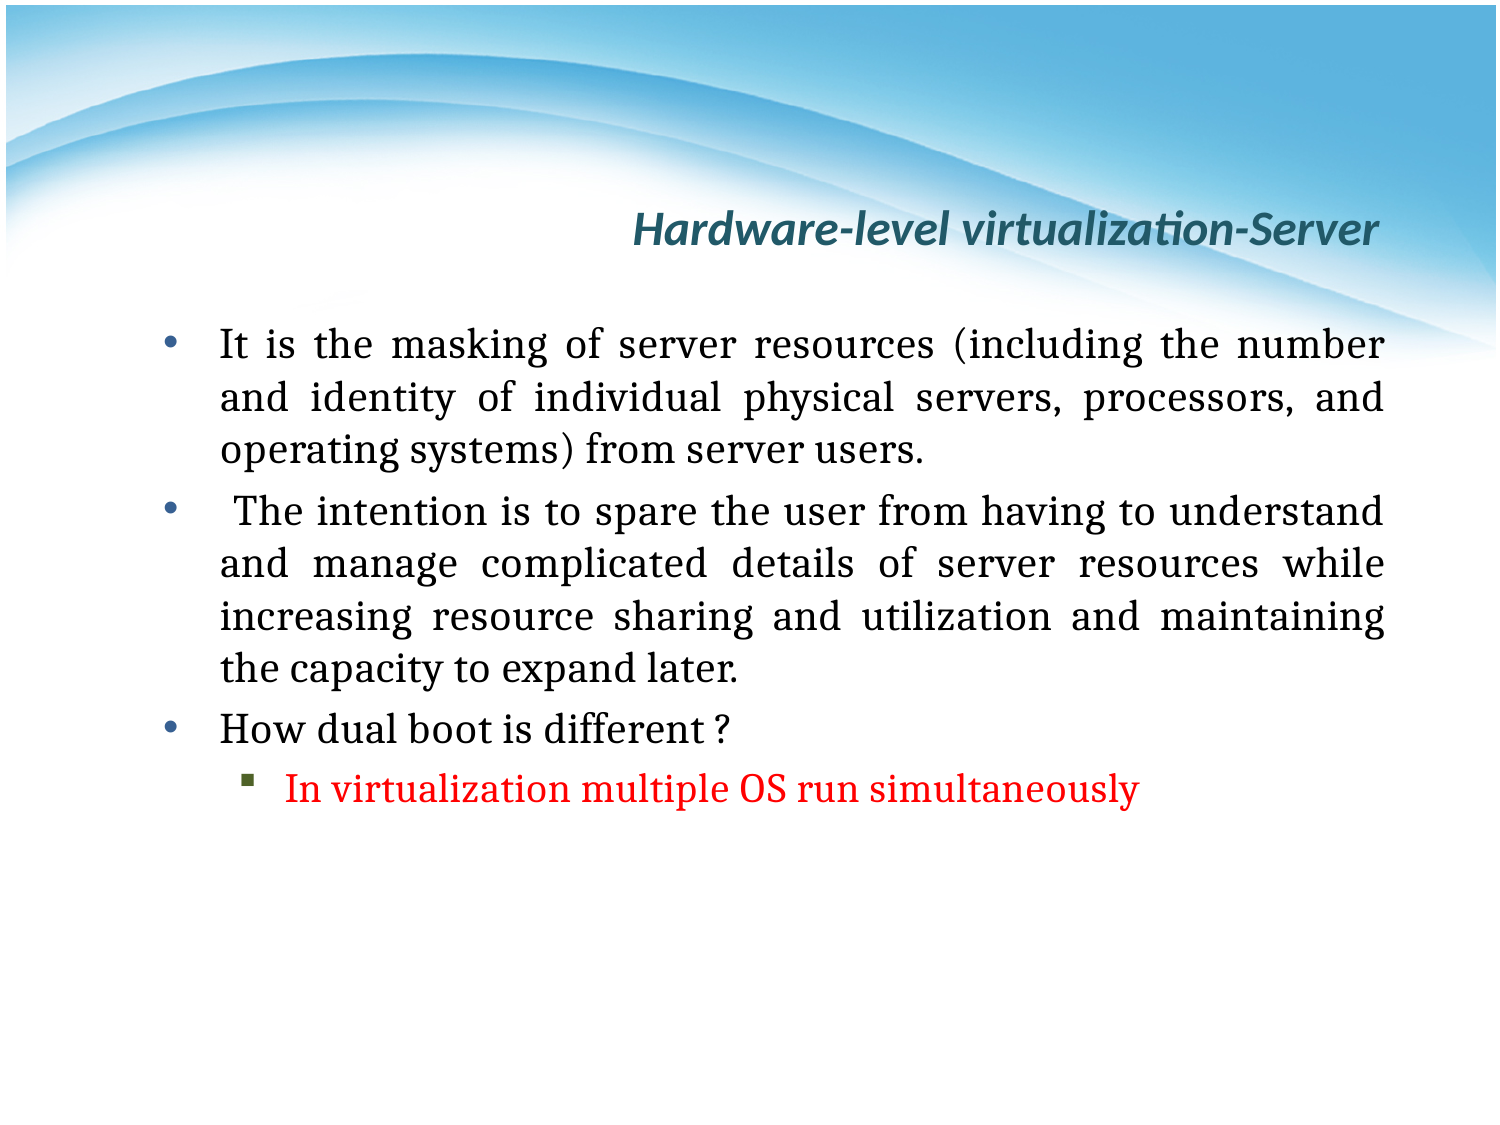

# Hardware-level virtualization-Server
It is the masking of server resources (including the number and identity of individual physical servers, processors, and operating systems) from server users.
 The intention is to spare the user from having to understand and manage complicated details of server resources while increasing resource sharing and utilization and maintaining the capacity to expand later.
How dual boot is different ?
In virtualization multiple OS run simultaneously